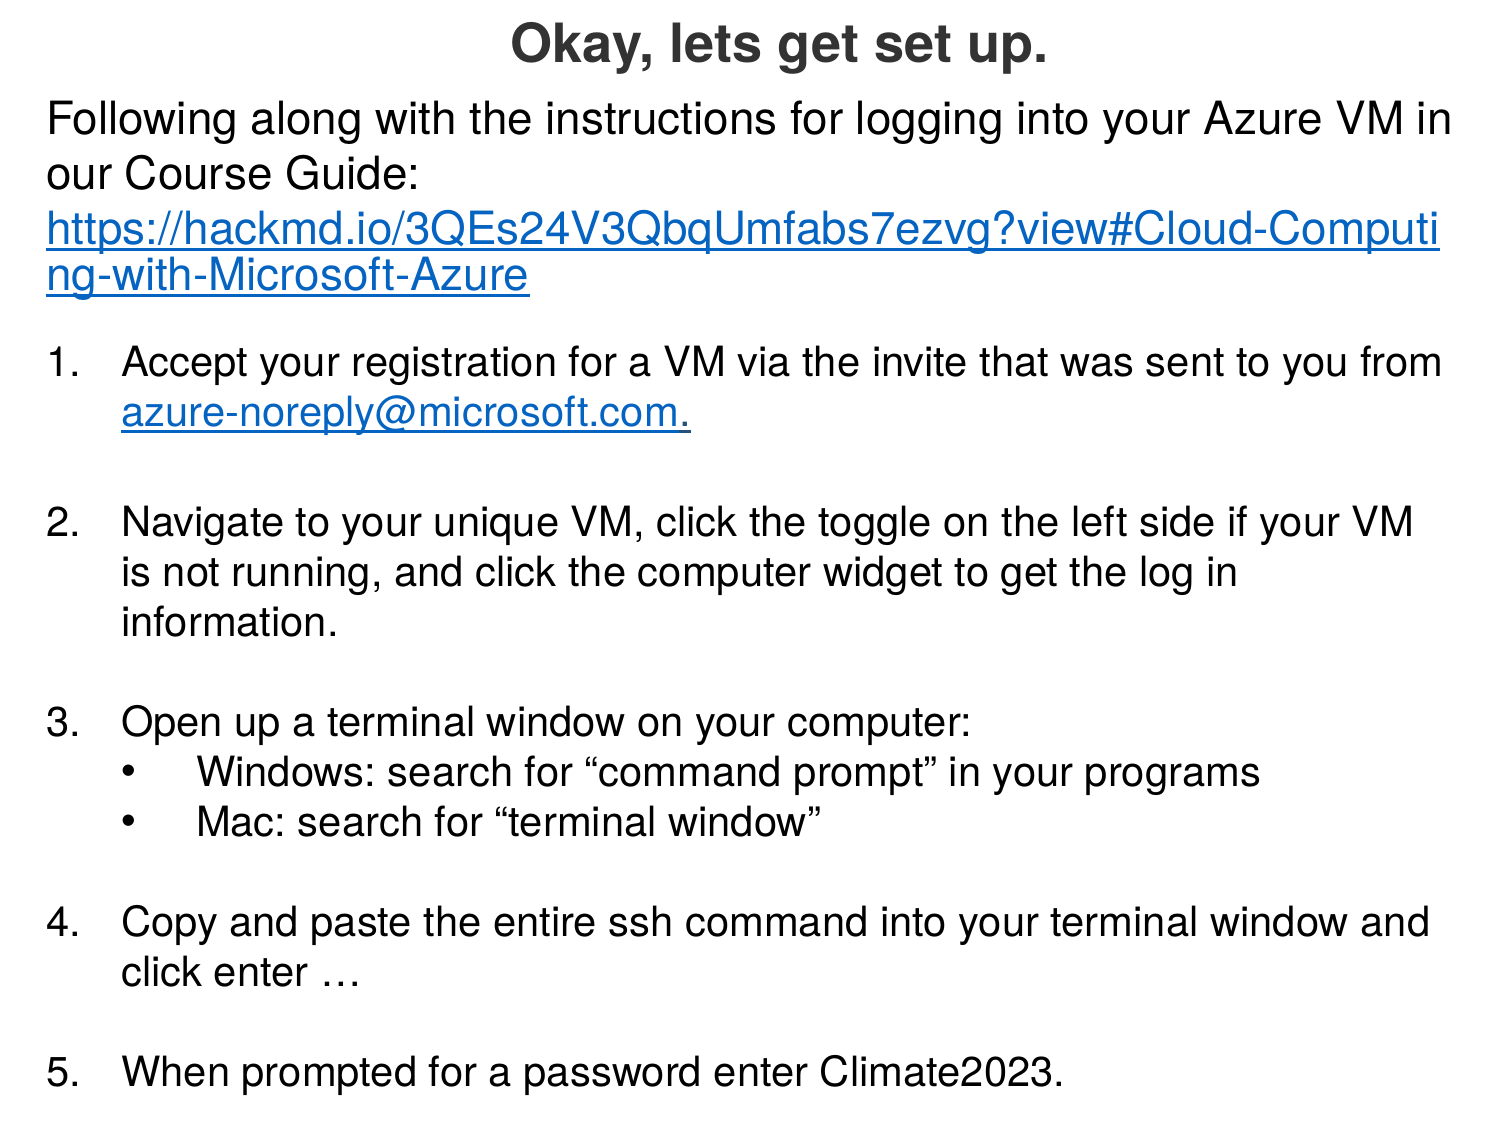

Okay, lets get set up.
Following along with the instructions for logging into your Azure VM in our Course Guide: https://hackmd.io/3QEs24V3QbqUmfabs7ezvg?view#Cloud-Computing-with-Microsoft-Azure

Accept your registration for a VM via the invite that was sent to you from azure-noreply@microsoft.com.
Navigate to your unique VM, click the toggle on the left side if your VM is not running, and click the computer widget to get the log in information.

Open up a terminal window on your computer:
Windows: search for “command prompt” in your programs
Mac: search for “terminal window”

Copy and paste the entire ssh command into your terminal window and click enter …

When prompted for a password enter Climate2023.